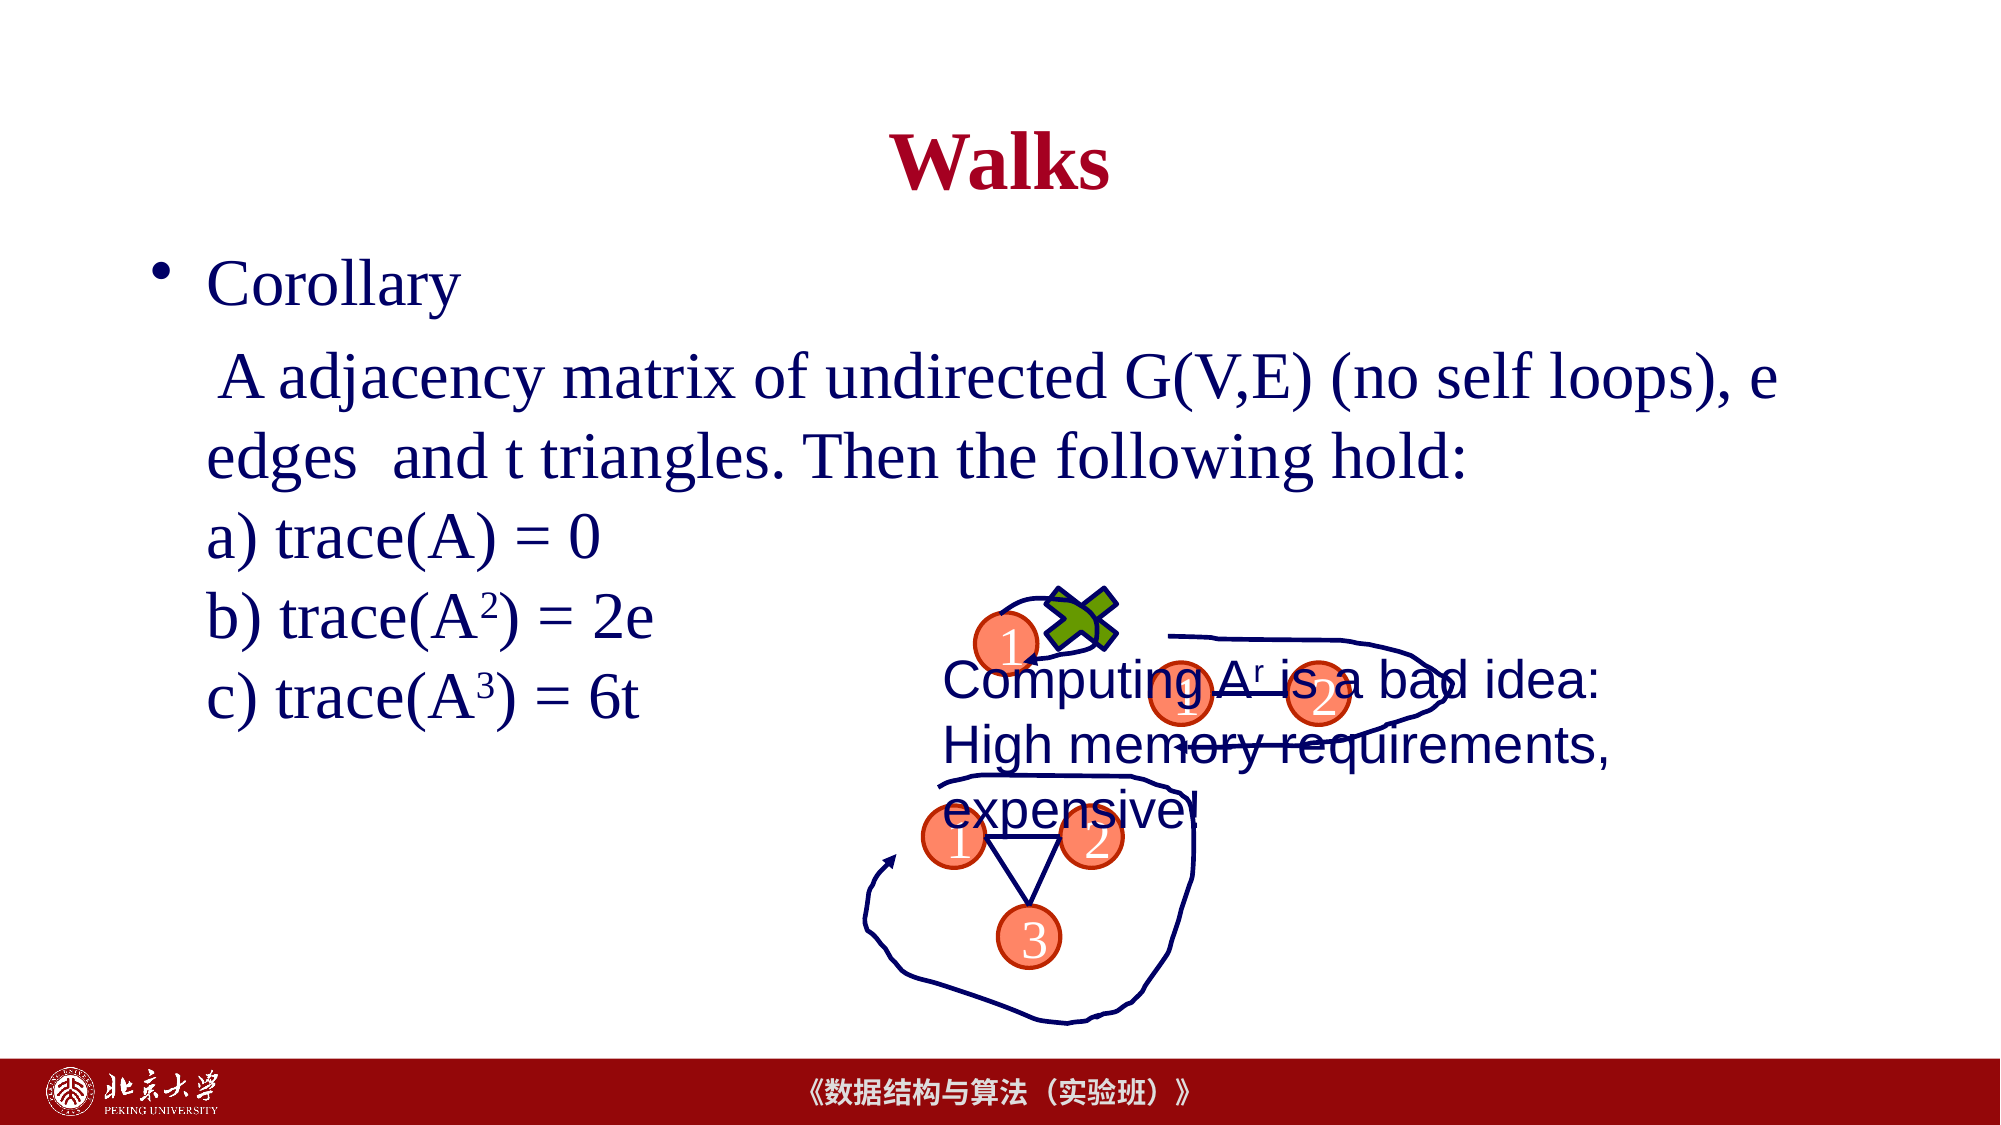

# Walks
Corollary
    A adjacency matrix of undirected G(V,E) (no self loops), e edges  and t triangles. Then the following hold:
a) trace(A) = 0
b) trace(A2) = 2e
c) trace(A3) = 6t

1

Computing Ar is a bad idea:
High memory requirements,
expensive!
1
2

1
2
3